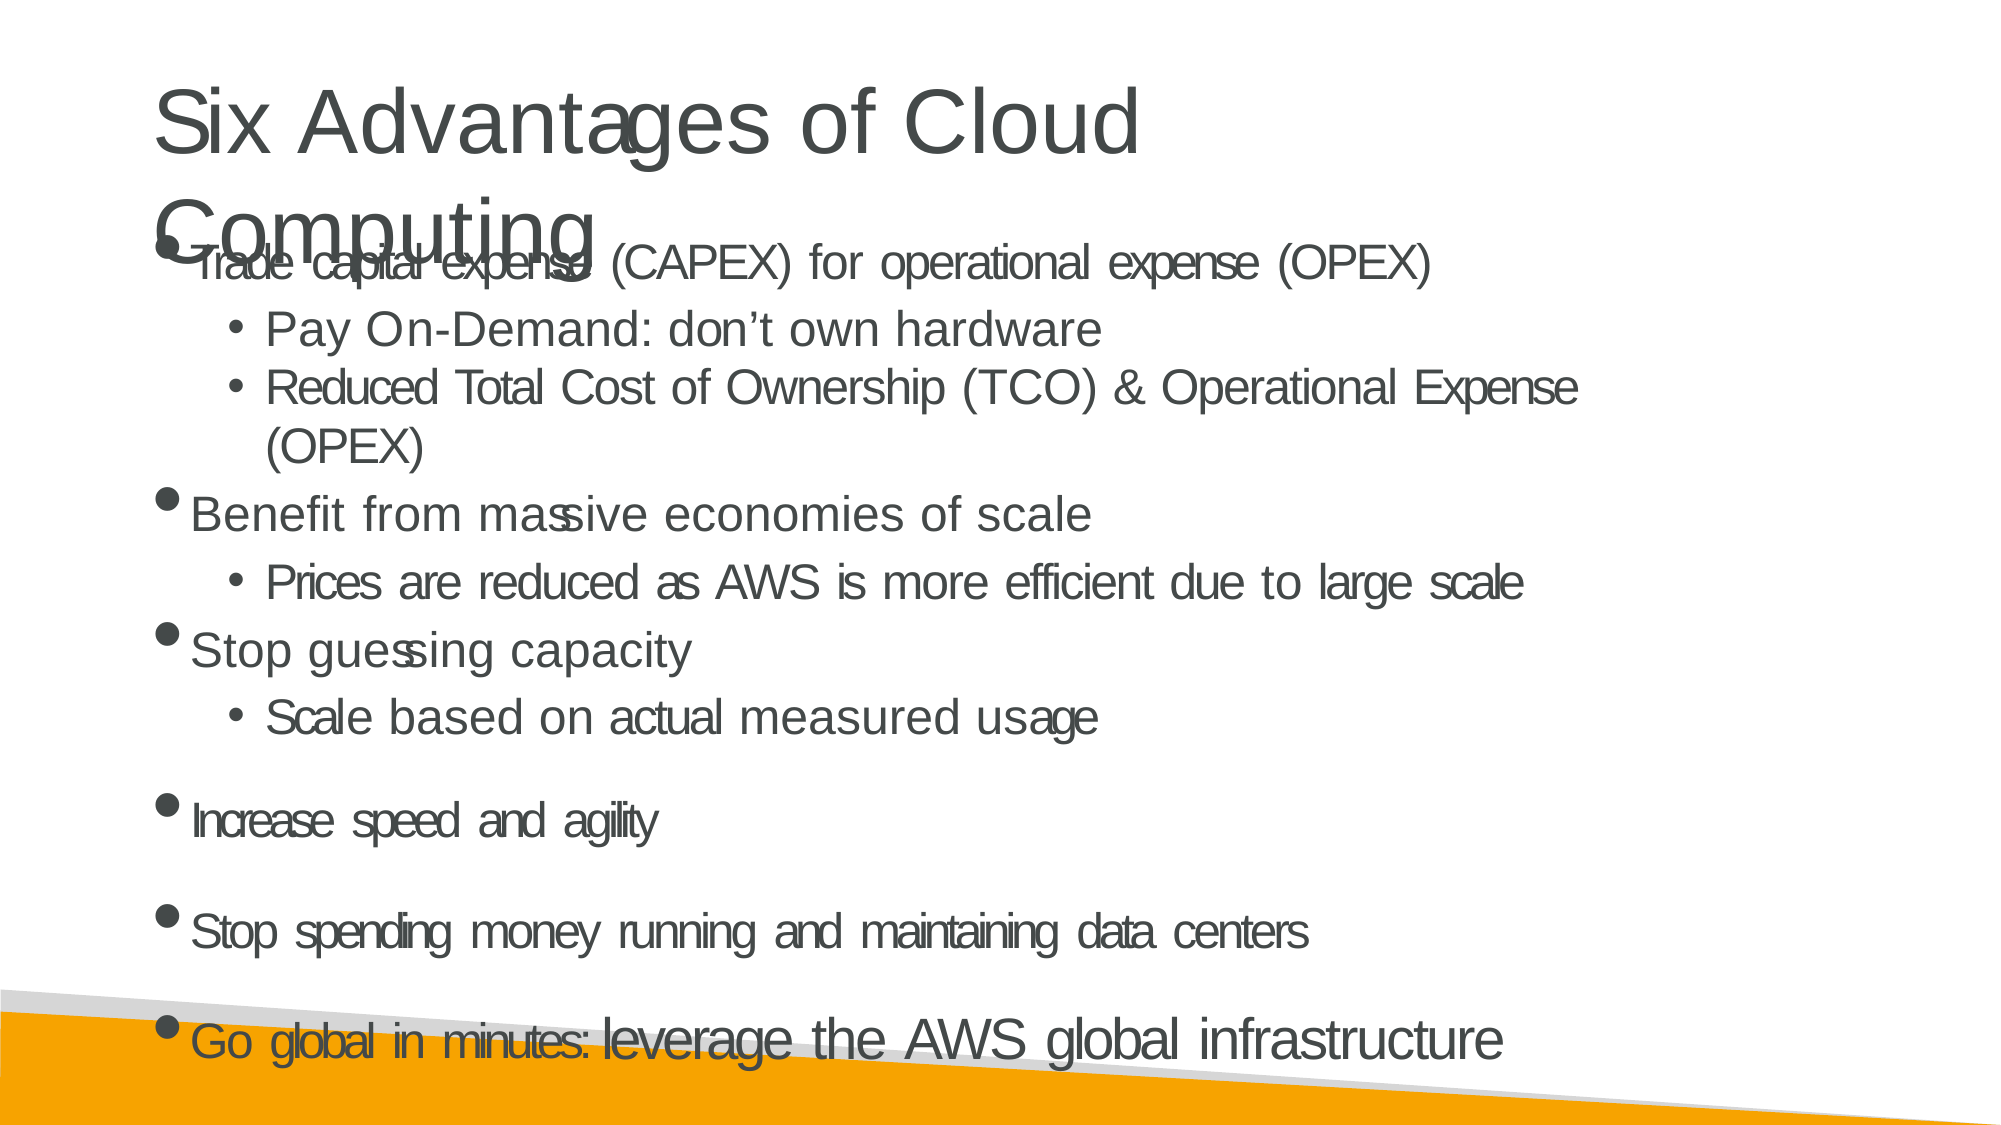

# Six Advantages of Cloud Computing
Trade capital expense (CAPEX) for operational expense (OPEX)
Pay On-Demand: don’t own hardware
Reduced Total Cost of Ownership (TCO) & Operational Expense (OPEX)
Benefit from massive economies of scale
Prices are reduced as AWS is more efficient due to large scale
Stop guessing capacity
Scale based on actual measured usage
Increase speed and agility
Stop spending money running and maintaining data centers
Go global in minutes: leverage the AWS global infrastructure